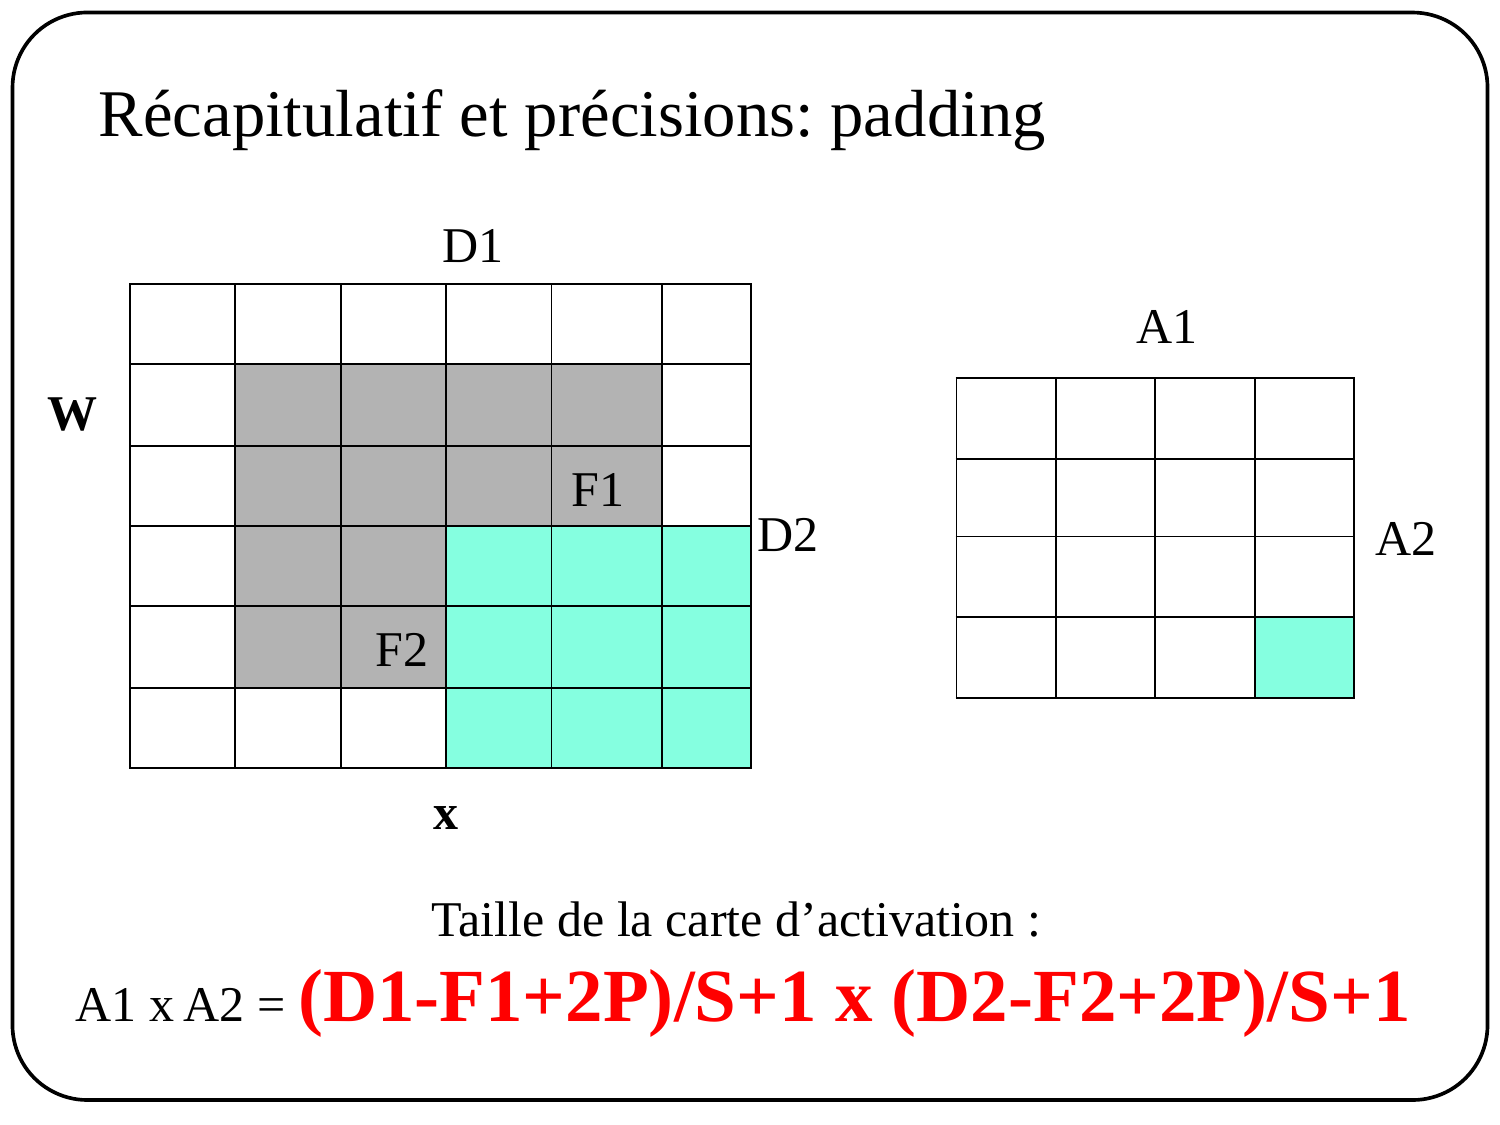

Récapitulatif et précisions: padding

D1
|  |  |  |  |  |  |
| --- | --- | --- | --- | --- | --- |
|  |  |  |  |  |  |
|  |  |  |  |  |  |
|  |  |  |  |  |  |
|  |  |  |  |  |  |
|  |  |  |  |  |  |
A1
W
|  |  |  |  |
| --- | --- | --- | --- |
|  |  |  |  |
|  |  |  |  |
|  |  |  |  |
F1
D2
A2
F2
x
Taille de la carte d’activation :
 A1 x A2 = (D1-F1+2P)/S+1 x (D2-F2+2P)/S+1